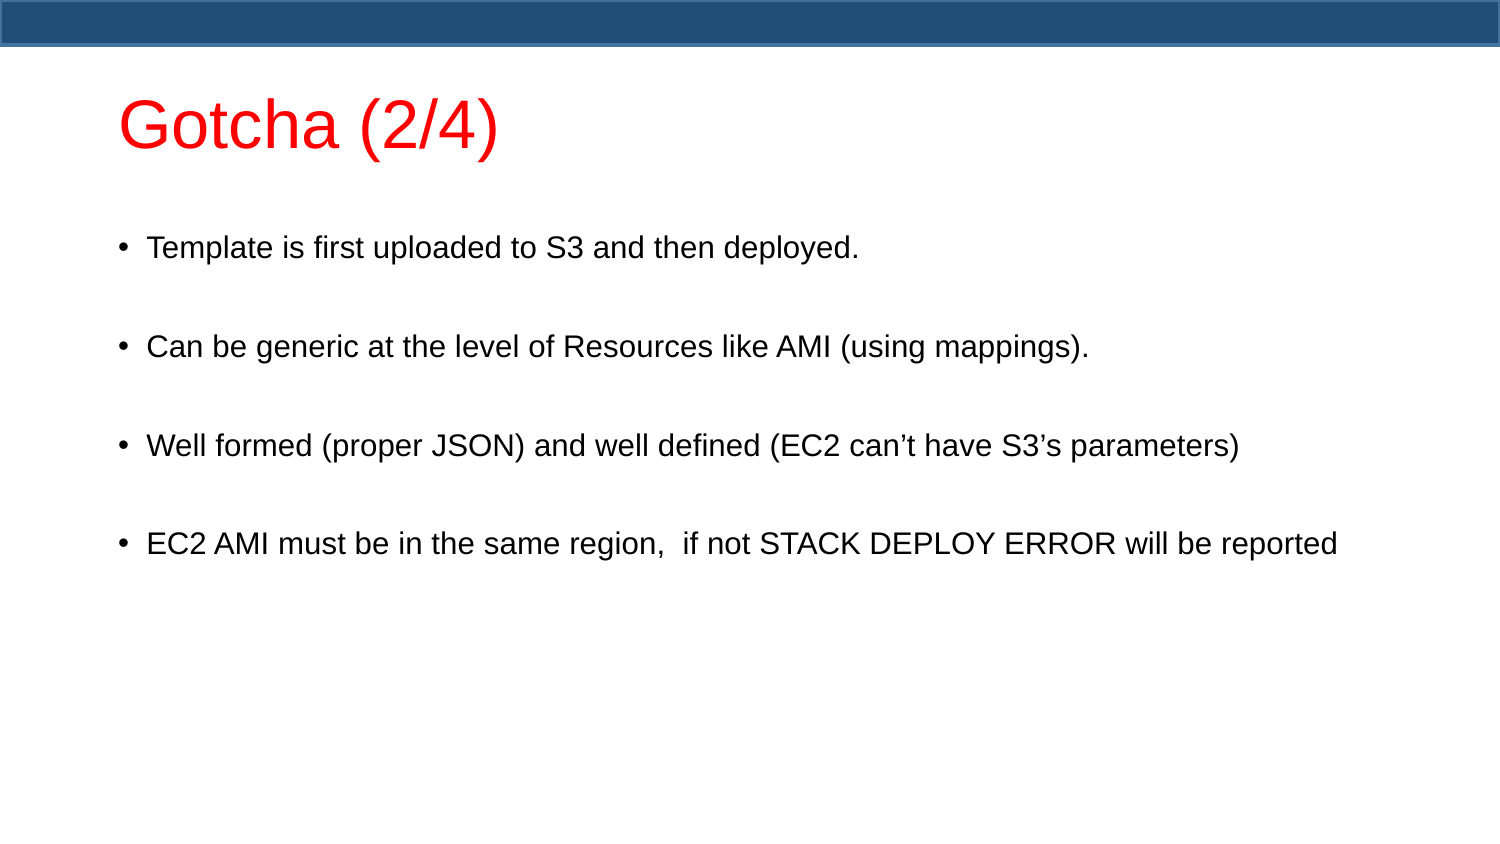

# Gotcha (2/4)
Template is first uploaded to S3 and then deployed.

Can be generic at the level of Resources like AMI (using mappings).

Well formed (proper JSON) and well defined (EC2 can’t have S3’s parameters)

EC2 AMI must be in the same region,  if not STACK DEPLOY ERROR will be reported